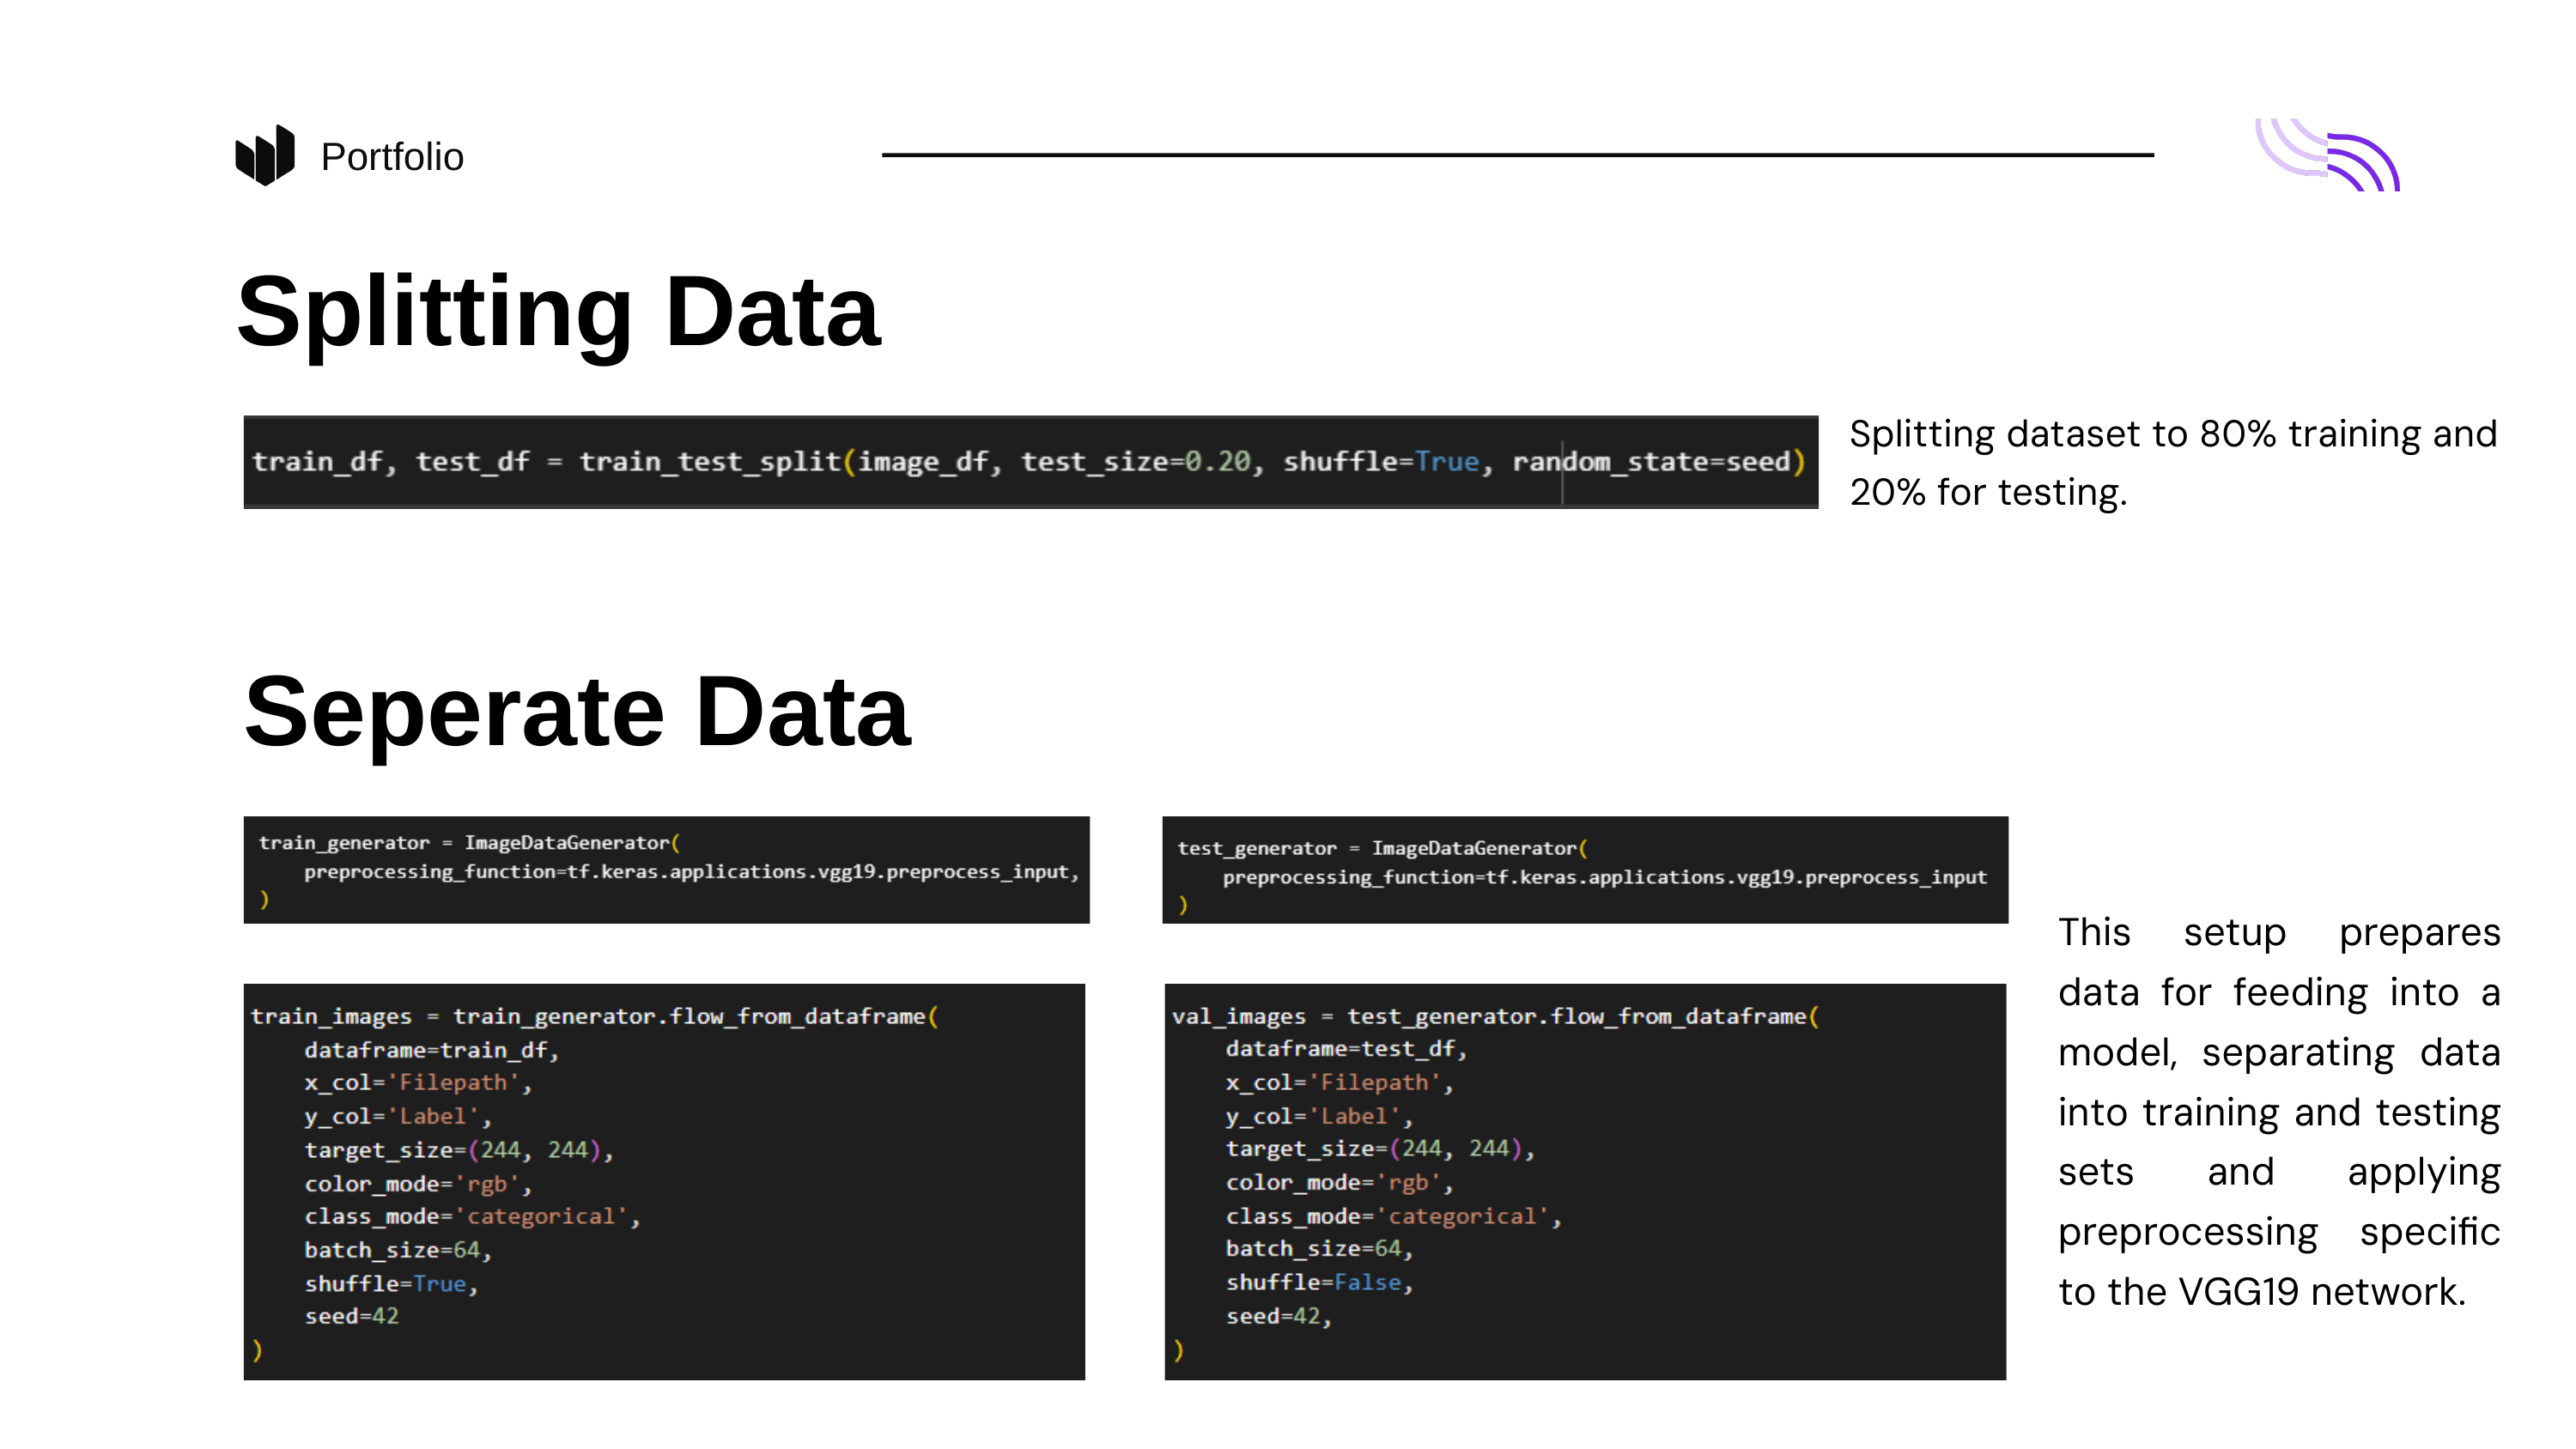

Portfolio

Splitting Data
Splitting dataset to 80% training and 20% for testing.

Seperate Data

This setup prepares data for feeding into a model, separating data into training and testing sets and applying preprocessing specific to the VGG19 network.